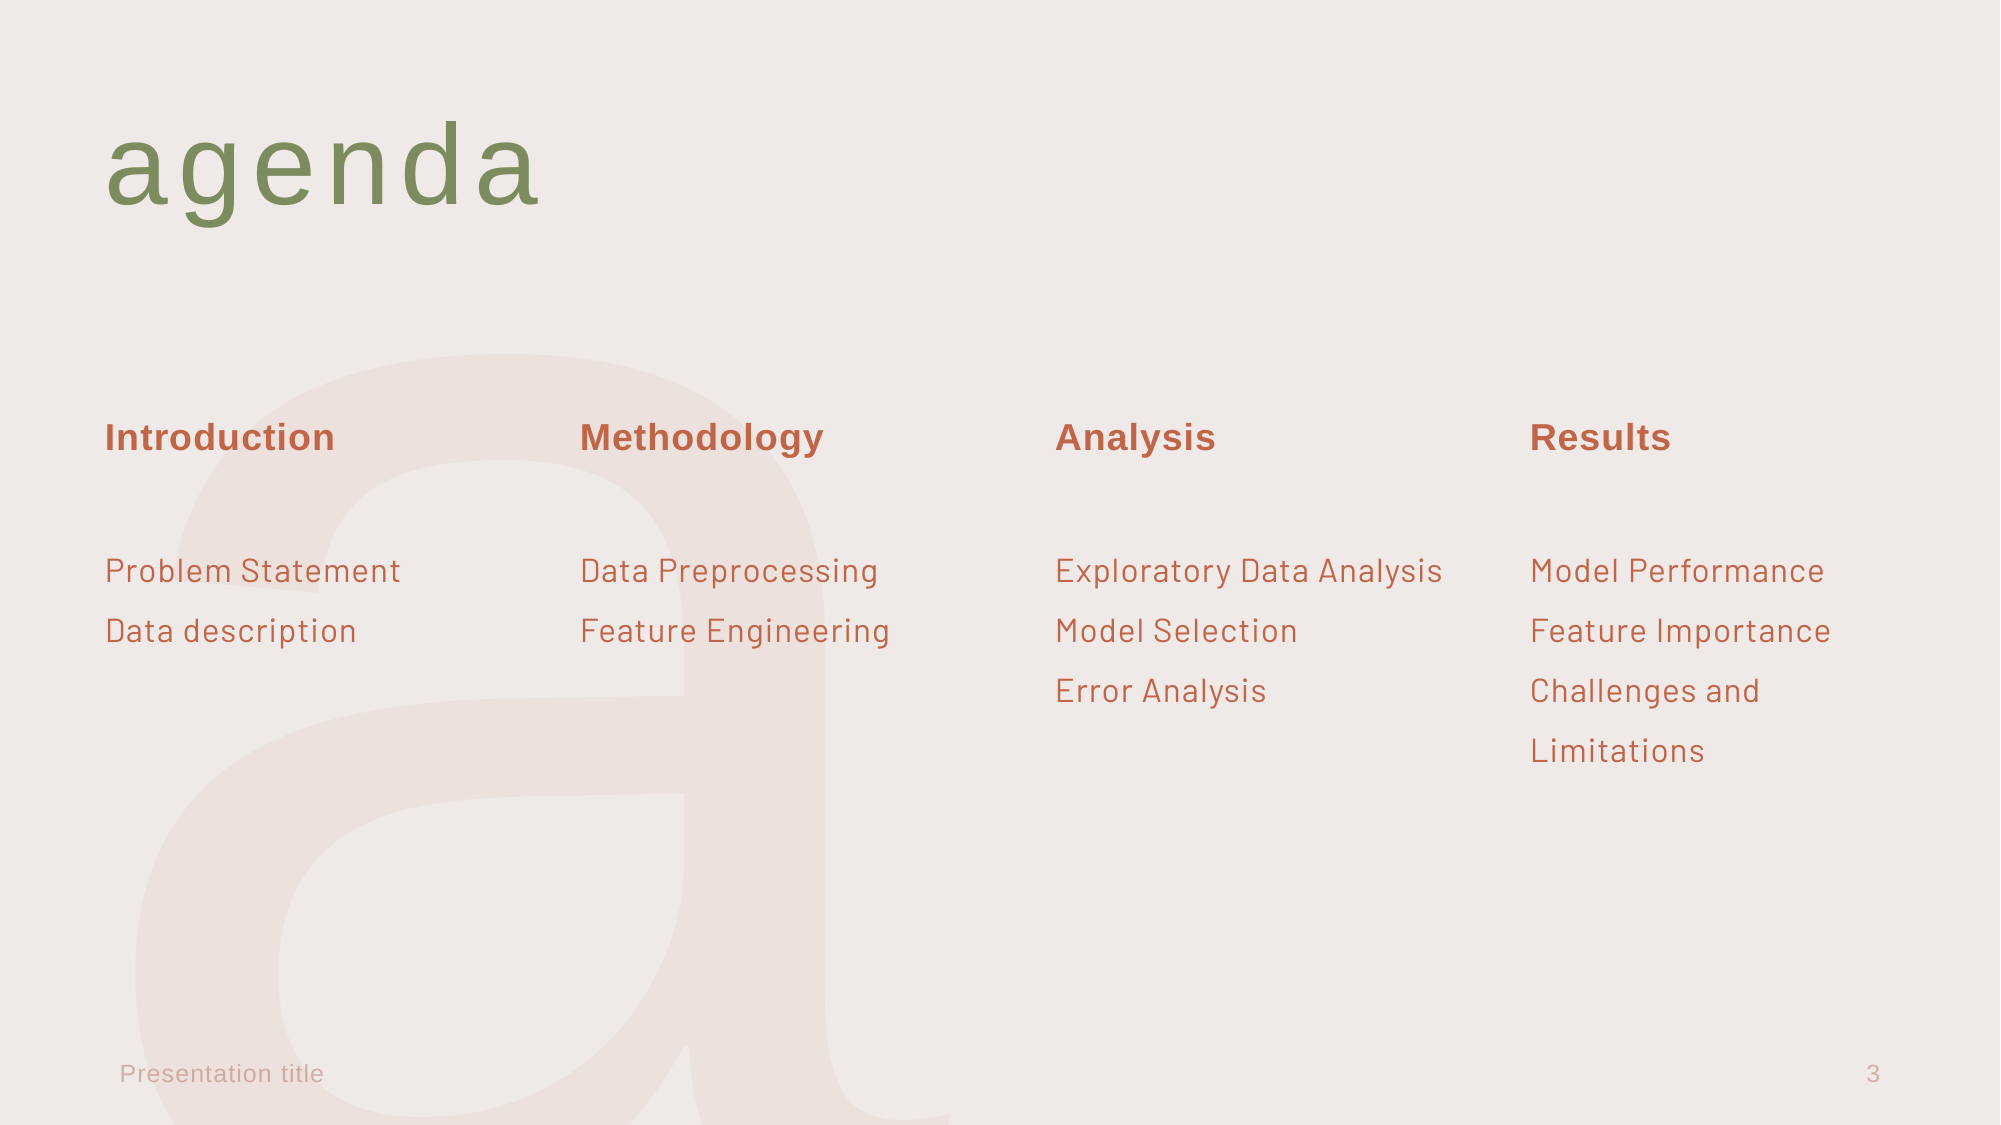

a
# agenda
Introduction
Methodology
Analysis
Results
Problem Statement
Data description
Data Preprocessing
Feature Engineering
Exploratory Data Analysis
Model Selection
Error Analysis
Model Performance
Feature Importance
Challenges and Limitations
Presentation title
3